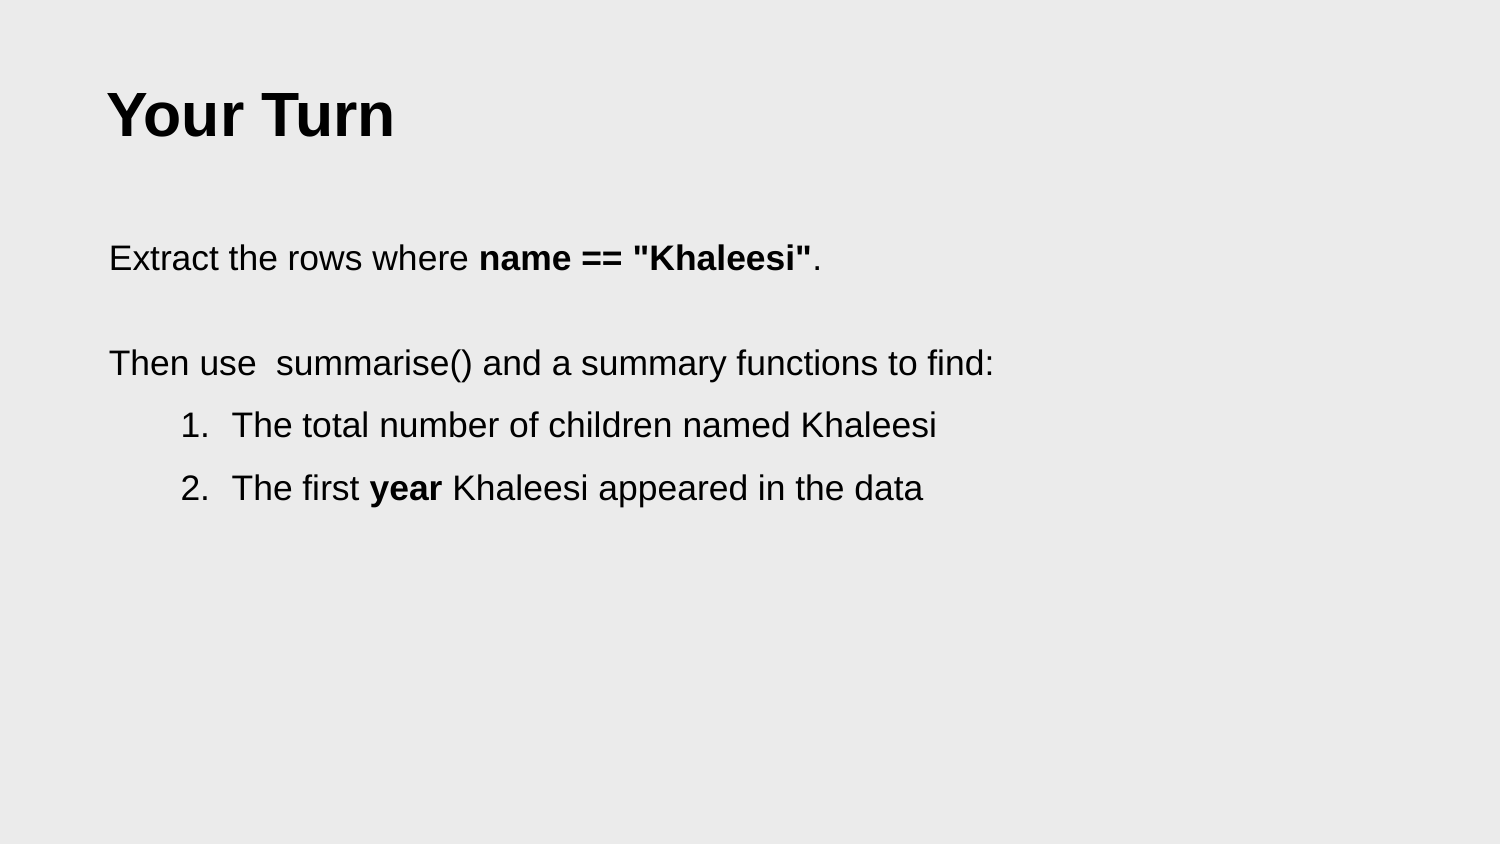

Your Turn
Extract the rows where name == "Khaleesi".

Then use  summarise() and a summary functions to find:
The total number of children named Khaleesi
The first year Khaleesi appeared in the data